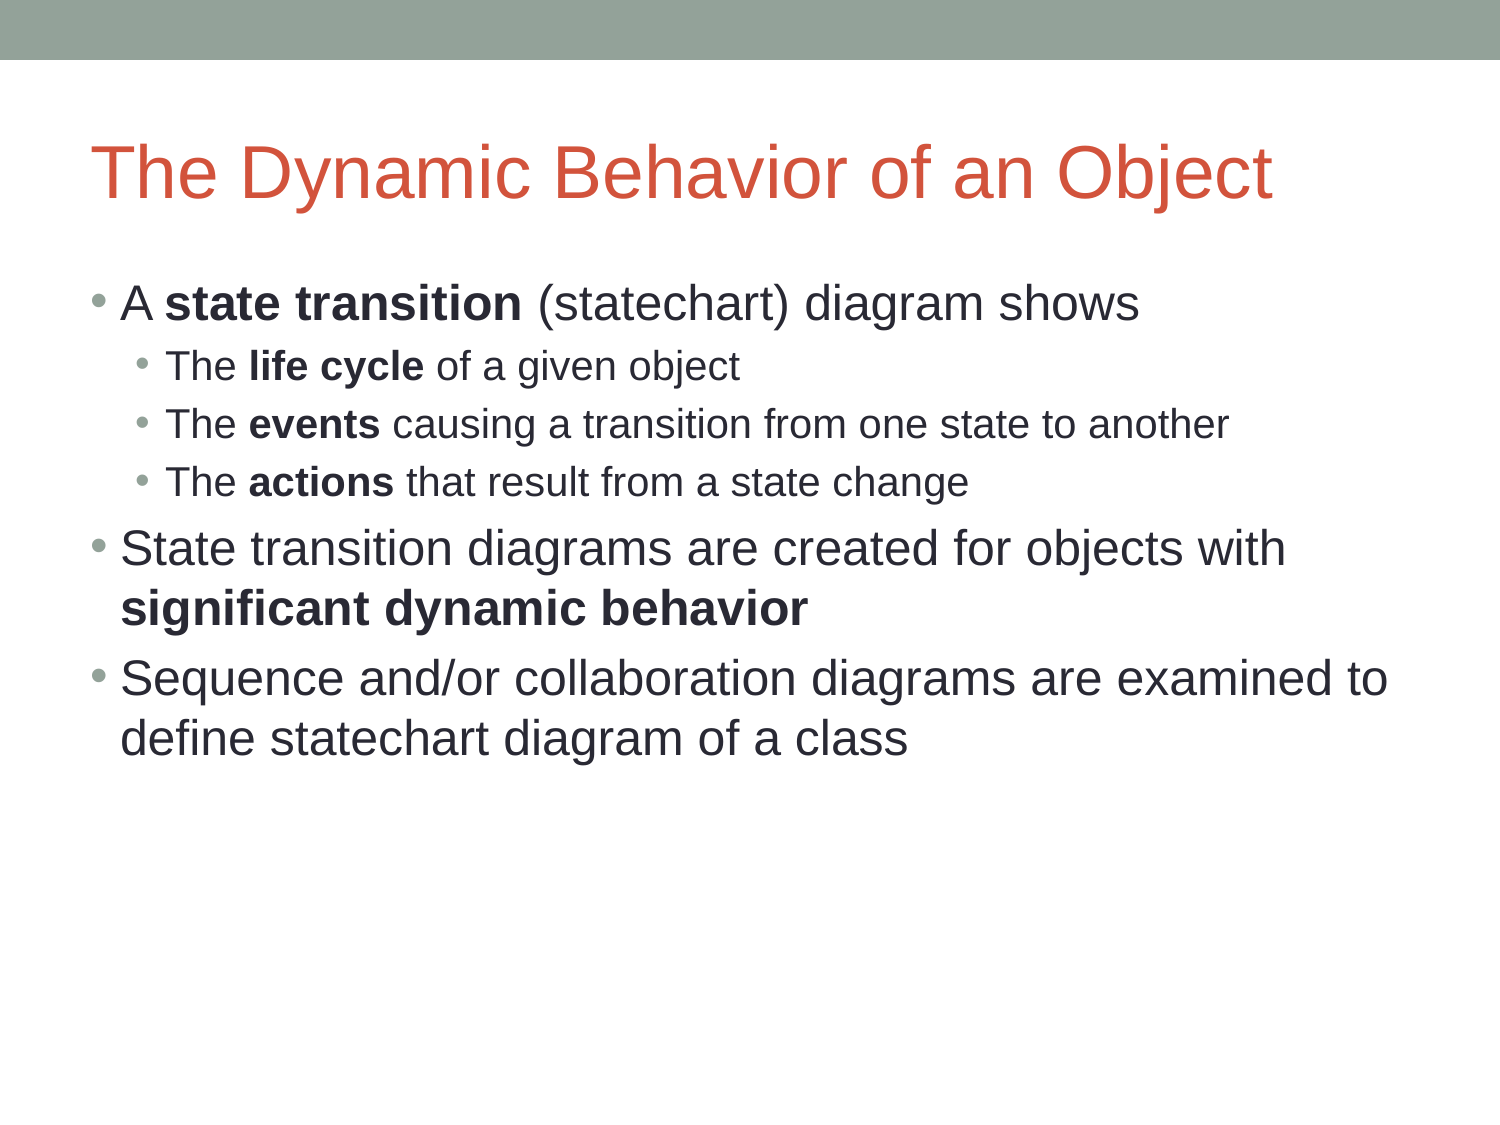

# The Dynamic Behavior of an Object
A state transition (statechart) diagram shows
The life cycle of a given object
The events causing a transition from one state to another
The actions that result from a state change
State transition diagrams are created for objects with significant dynamic behavior
Sequence and/or collaboration diagrams are examined to define statechart diagram of a class